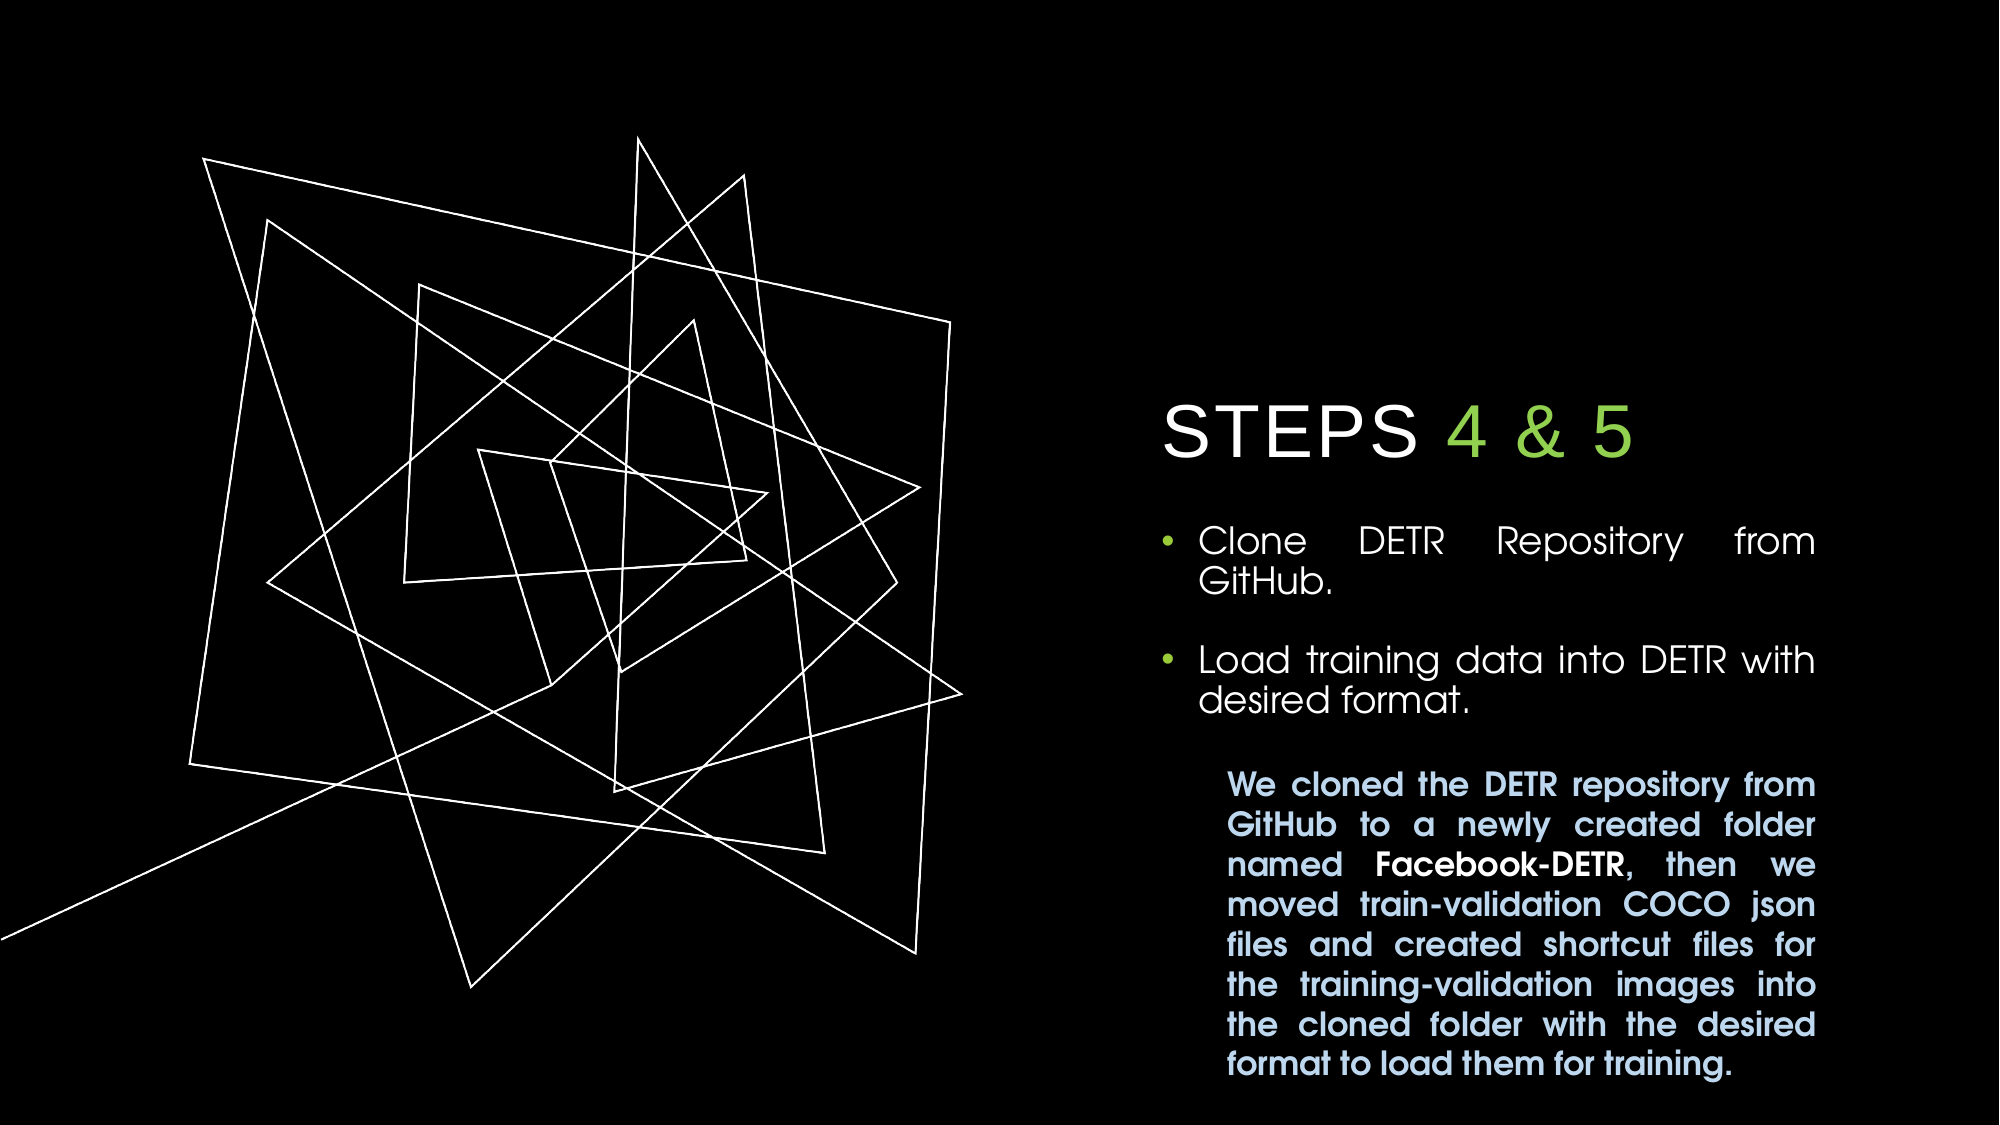

# Steps 4 & 5
Clone DETR Repository from GitHub.
Load training data into DETR with desired format.
We cloned the DETR repository from GitHub to a newly created folder named Facebook-DETR, then we moved train-validation COCO json files and created shortcut files for the training-validation images into the cloned folder with the desired format to load them for training.